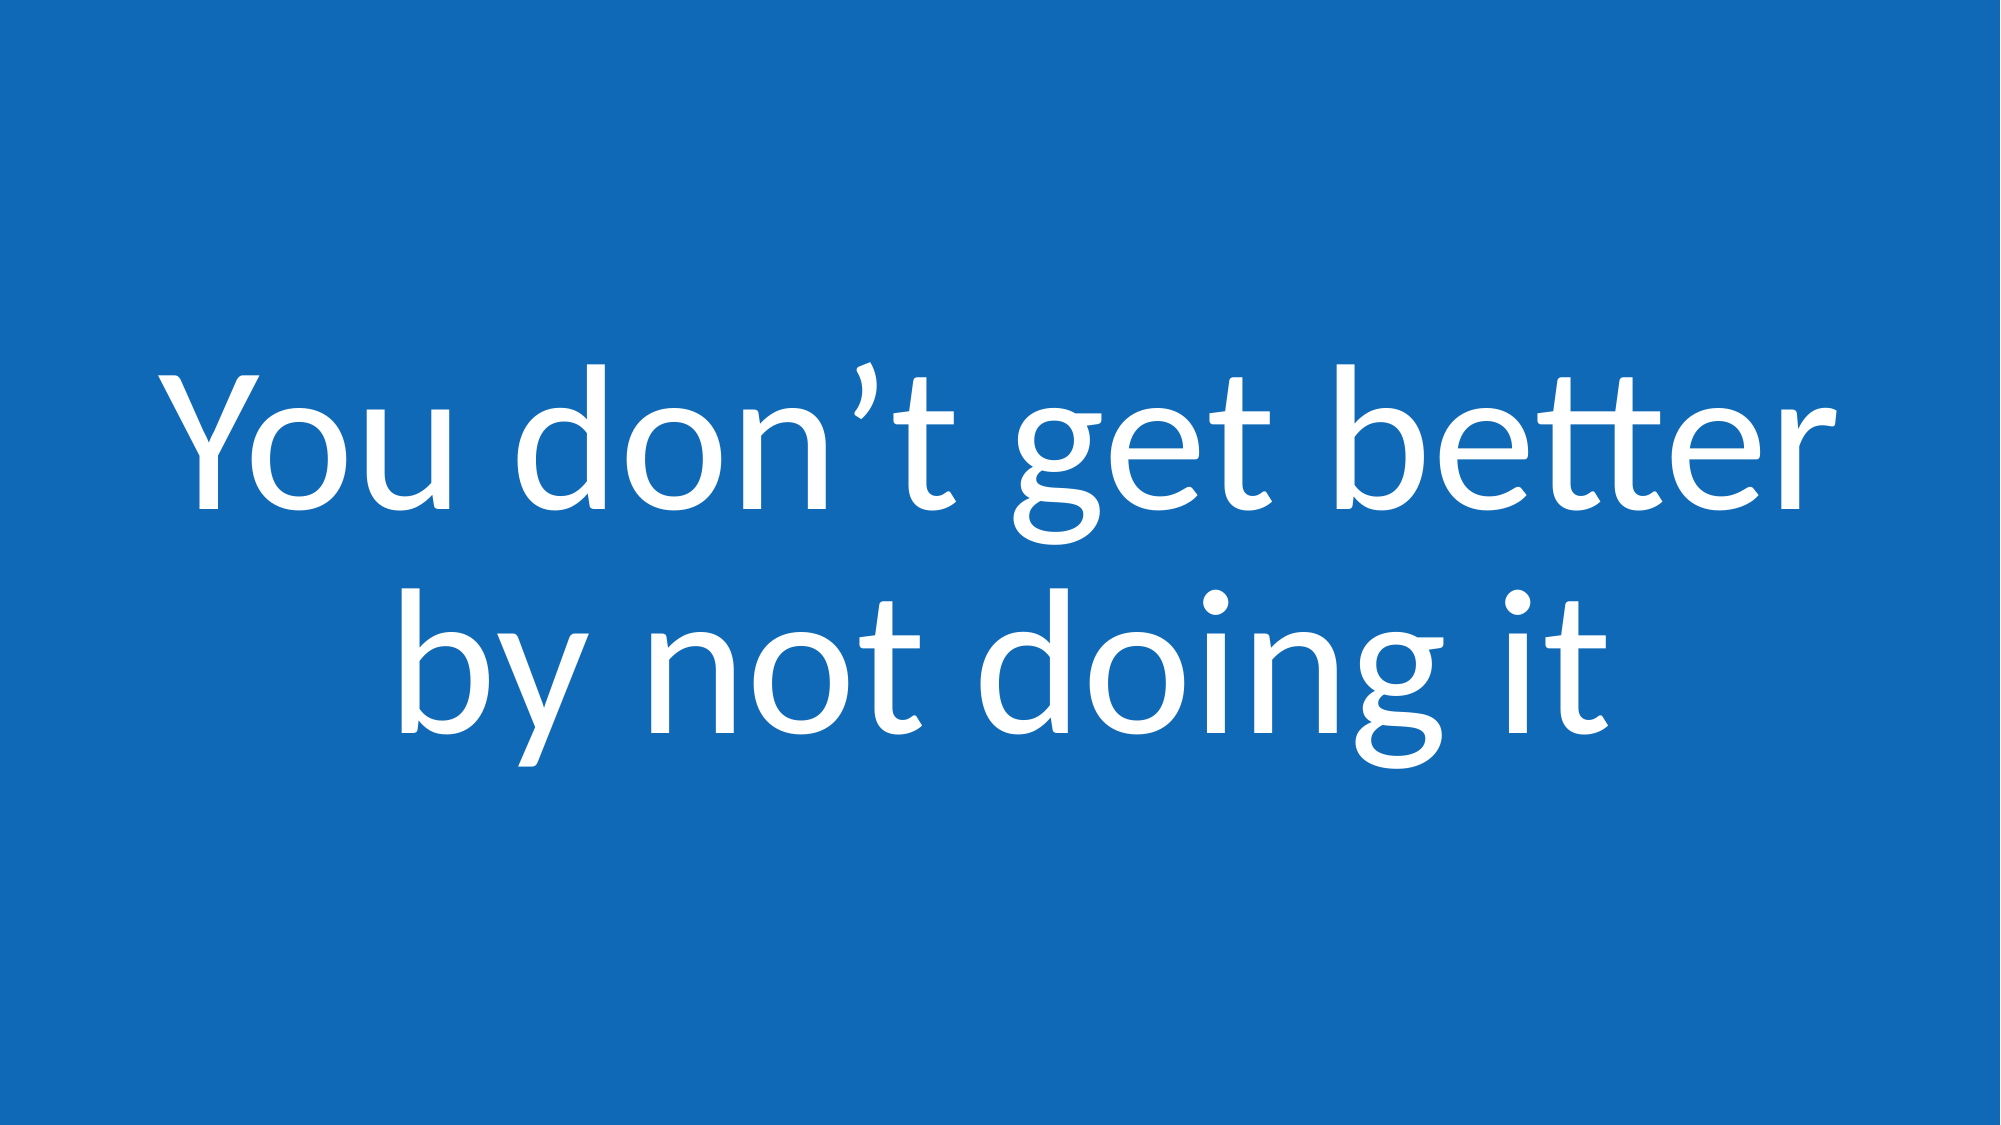

# You don’t get better by not doing it